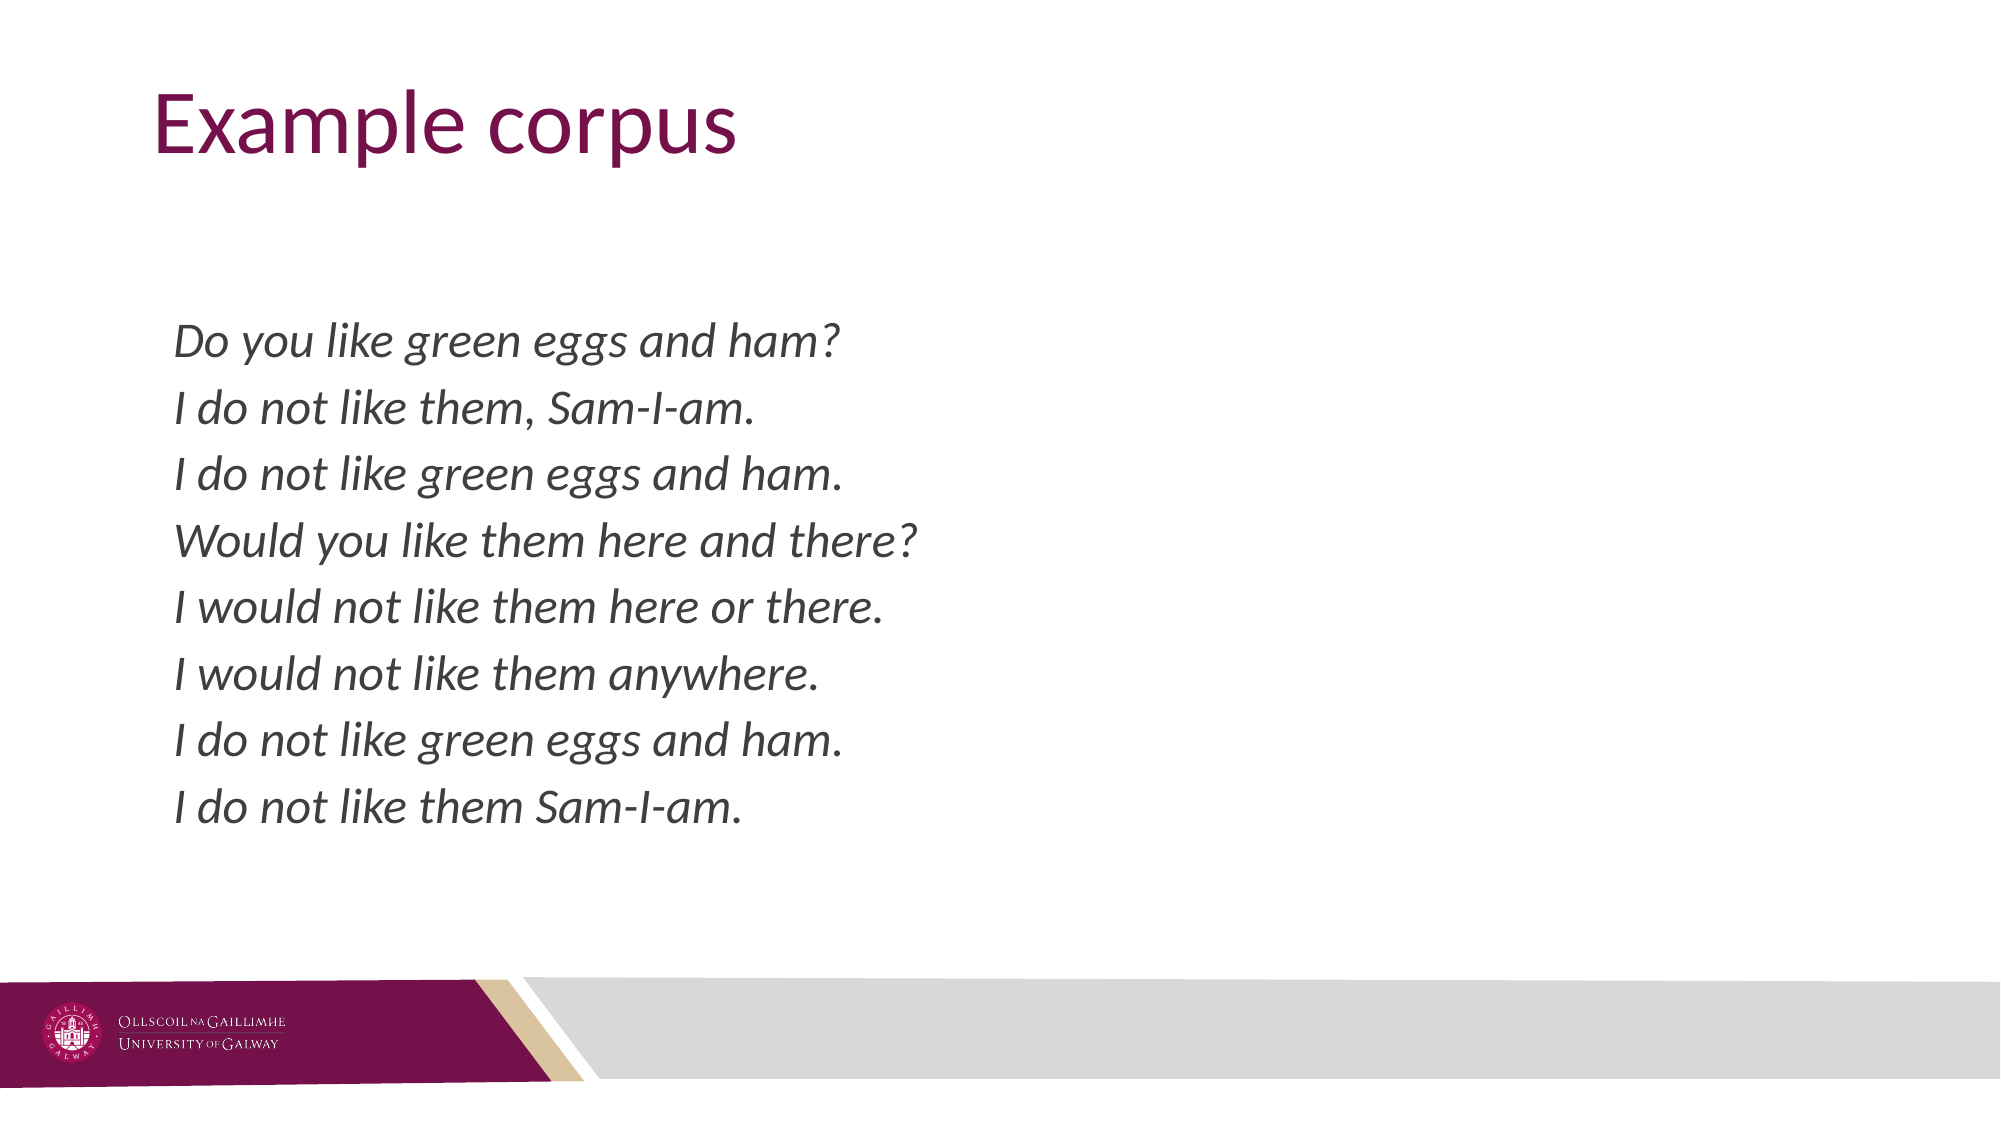

# Example corpus
Do you like green eggs and ham?
I do not like them, Sam-I-am.
I do not like green eggs and ham.
Would you like them here and there?
I would not like them here or there.
I would not like them anywhere.
I do not like green eggs and ham.
I do not like them Sam-I-am.